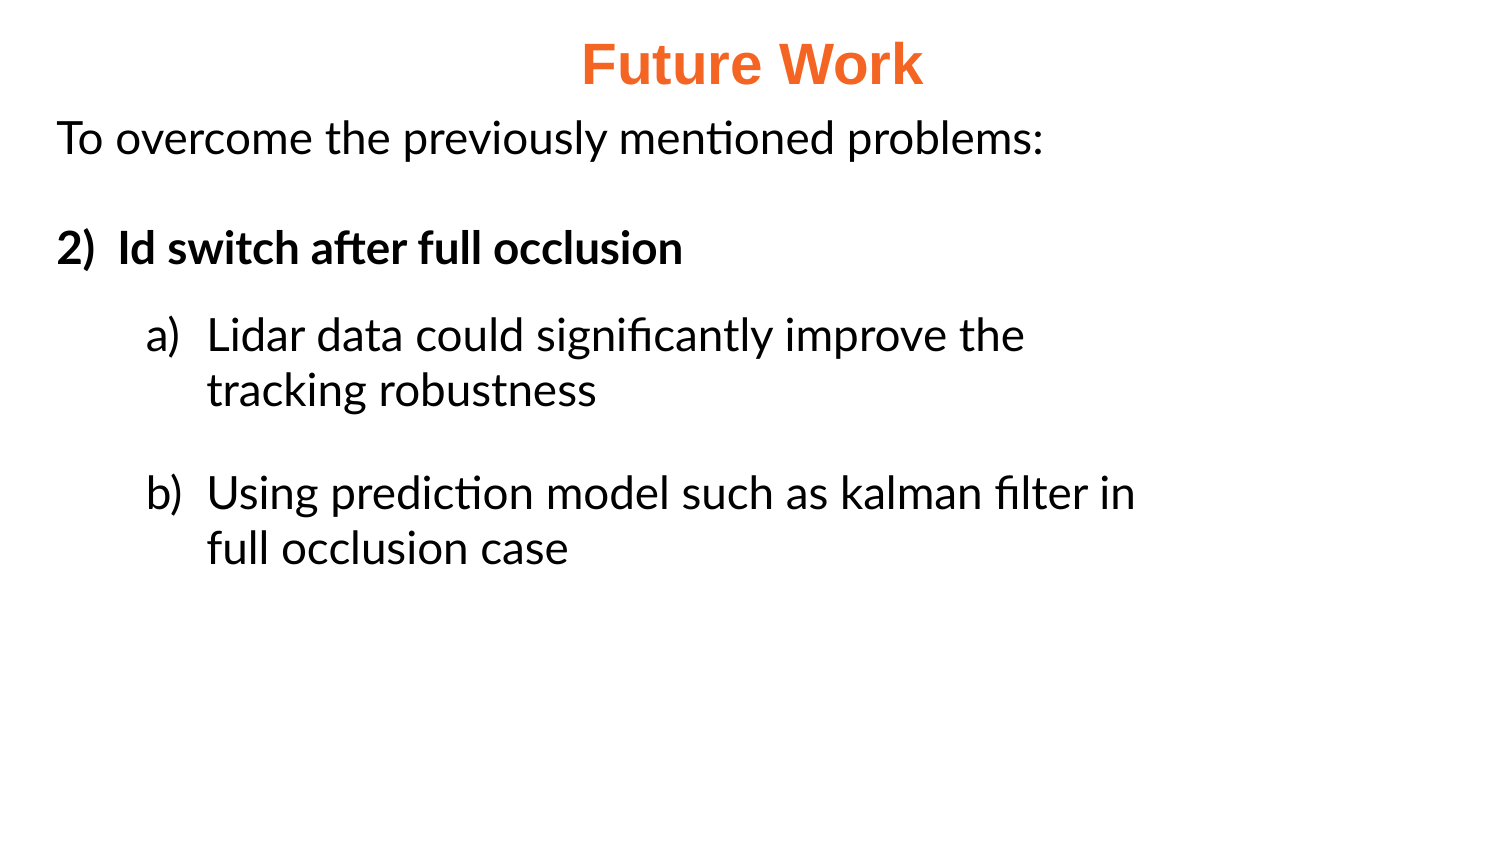

Future Work

To overcome the previously mentioned problems:

2)  Id switch after full occlusion

Lidar data could significantly improve the tracking robustness

Using prediction model such as kalman filter in full occlusion case